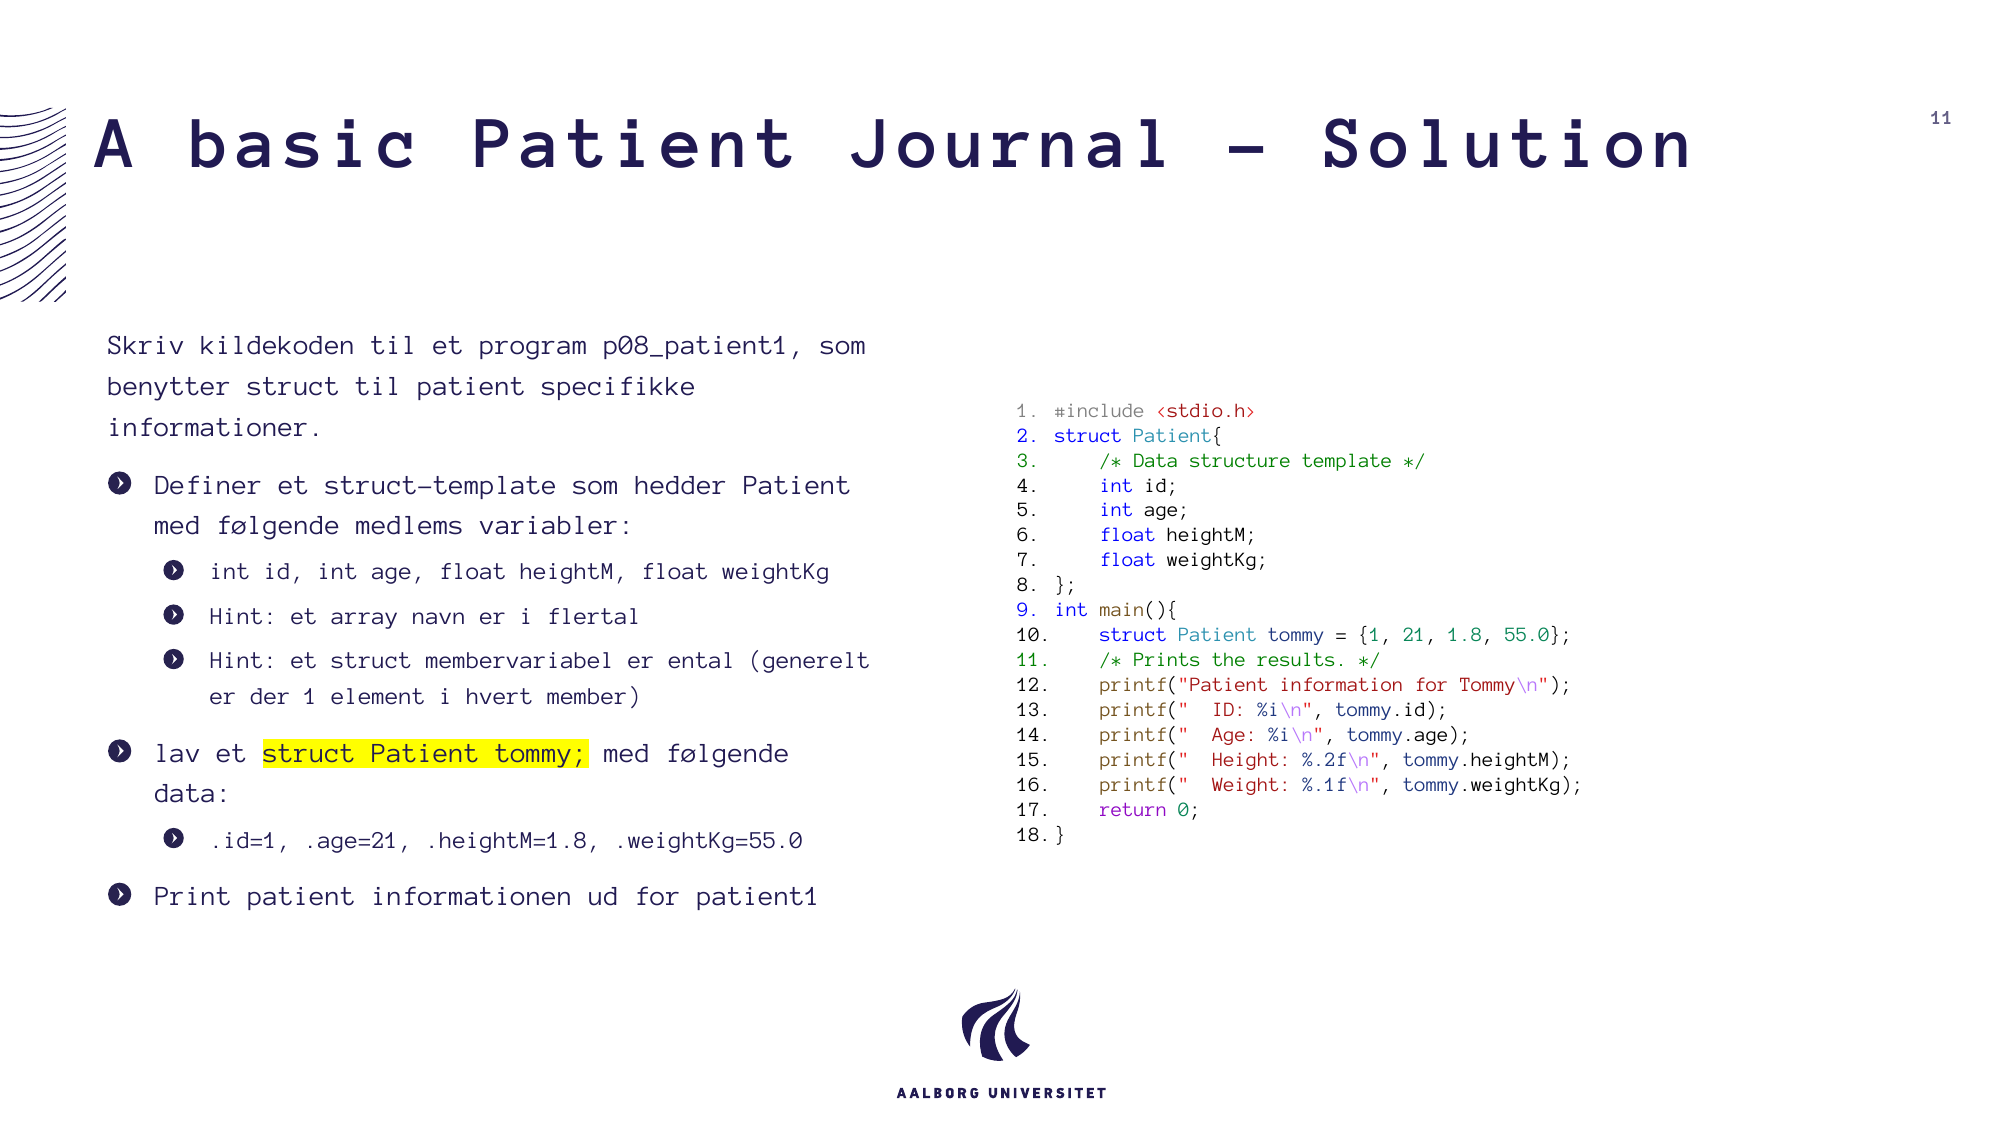

# A basic Patient Journal – Solution
11
Skriv kildekoden til et program p08_patient1, som benytter struct til patient specifikke informationer.
Definer et struct-template som hedder Patient med følgende medlems variabler:
int id, int age, float heightM, float weightKg
Hint: et array navn er i flertal
Hint: et struct membervariabel er ental (generelt er der 1 element i hvert member)
lav et struct Patient tommy; med følgende data:
.id=1, .age=21, .heightM=1.8, .weightKg=55.0
Print patient informationen ud for patient1
#include <stdio.h>
struct Patient{
    /* Data structure template */
    int id;
    int age;
    float heightM;
    float weightKg;
};
int main(){
    struct Patient tommy = {1, 21, 1.8, 55.0};
    /* Prints the results. */
    printf("Patient information for Tommy\n");
    printf("  ID: %i\n", tommy.id);
    printf("  Age: %i\n", tommy.age);
    printf("  Height: %.2f\n", tommy.heightM);
    printf("  Weight: %.1f\n", tommy.weightKg);
    return 0;
}